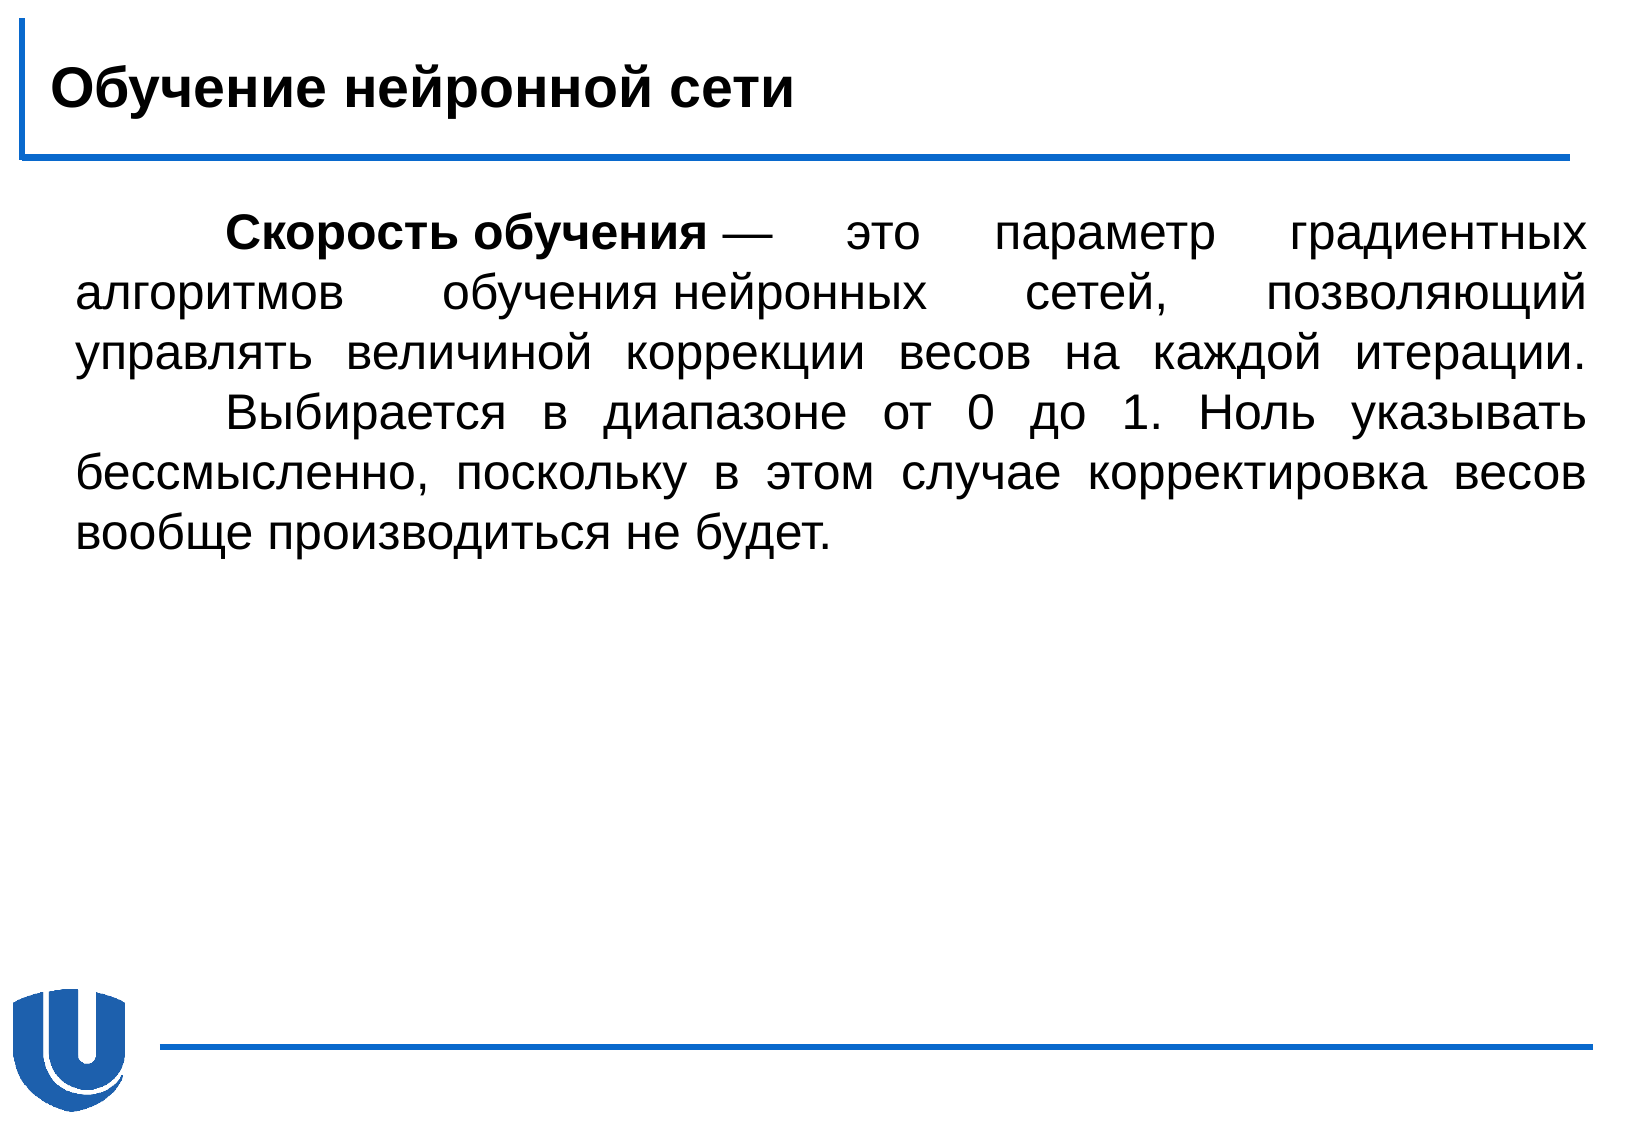

# Обучение нейронной сети
	Скорость обучения — это параметр градиентных алгоритмов обучения нейронных сетей, позволяющий управлять величиной коррекции весов на каждой итерации.
	Выбирается в диапазоне от 0 до 1. Ноль указывать бессмысленно, поскольку в этом случае корректировка весов вообще производиться не будет.